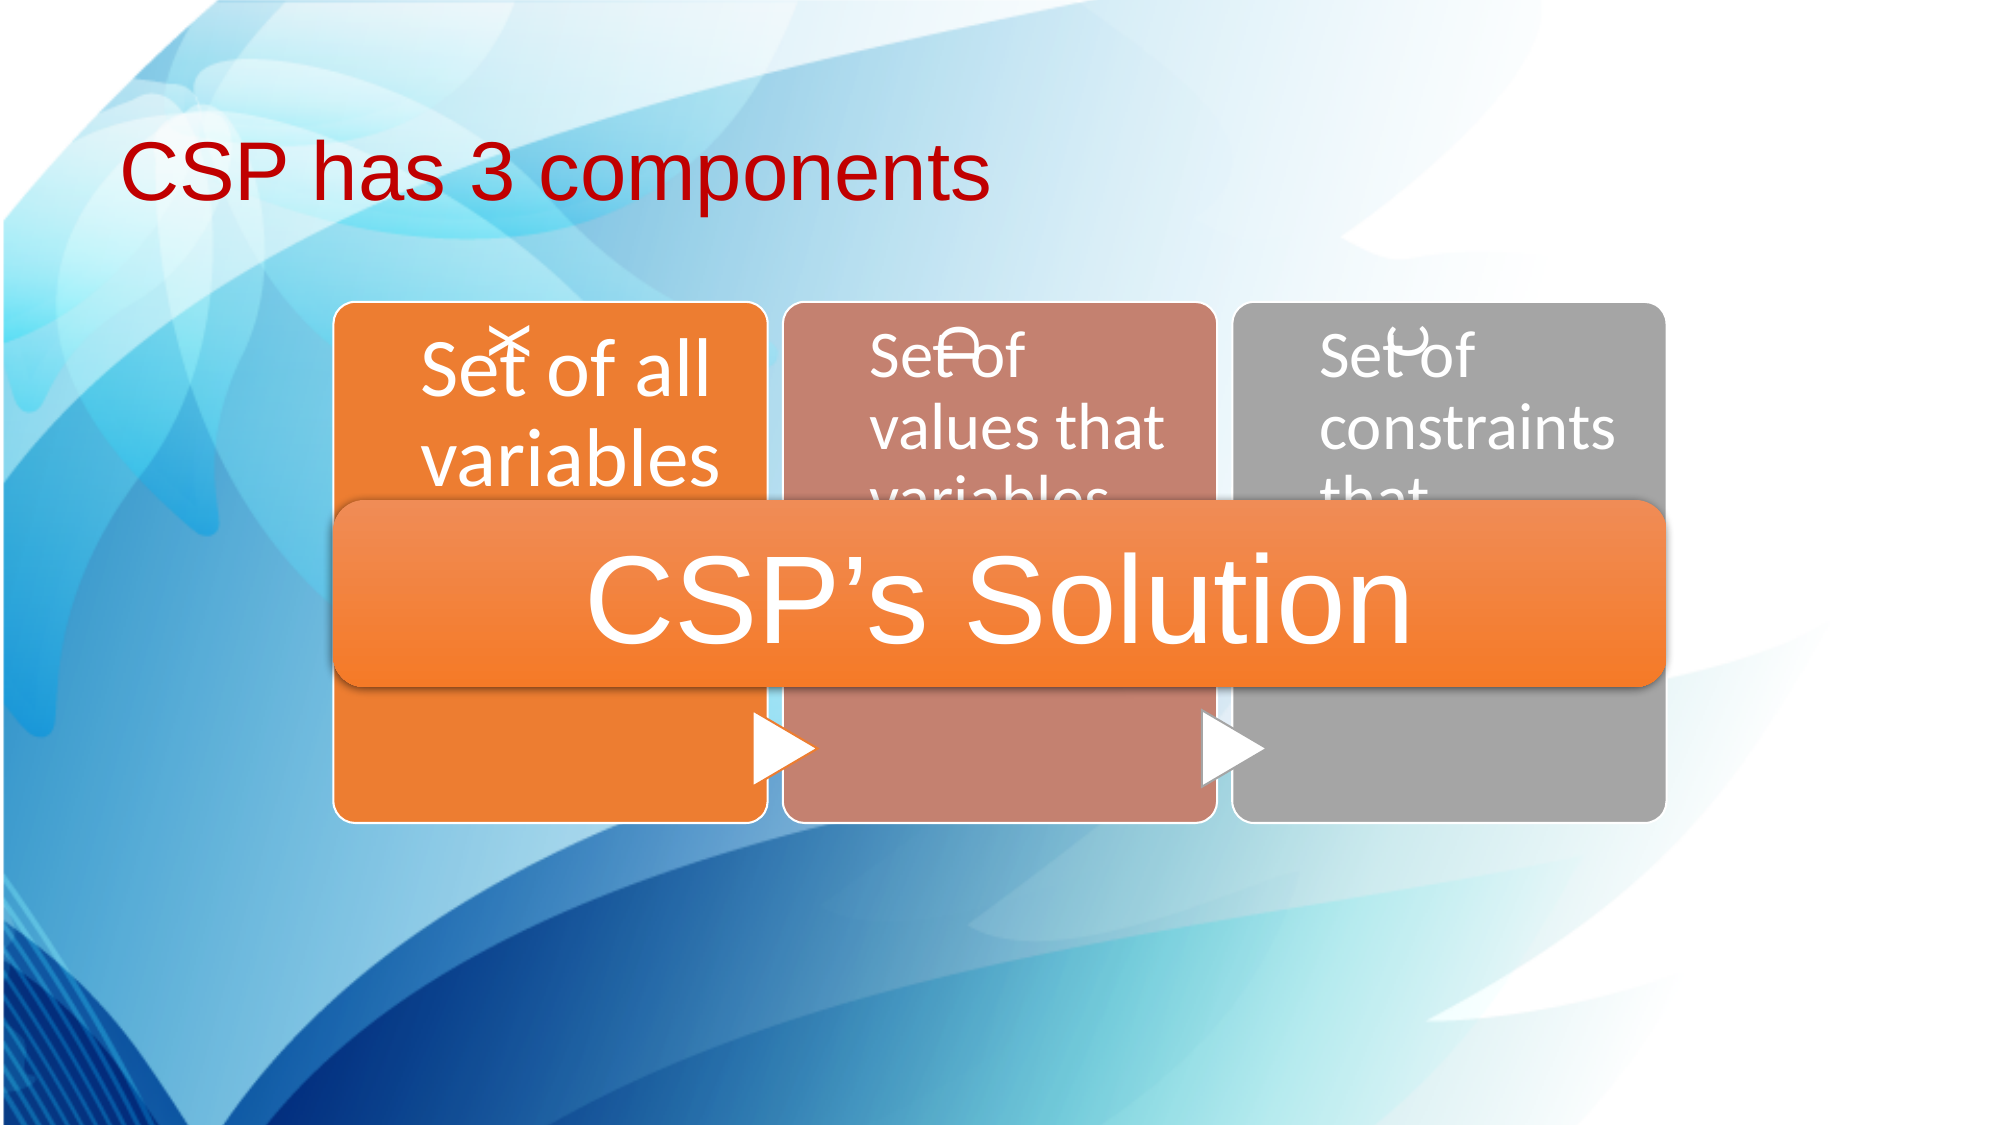

CSP has 3 components
X
Set of all variables
D
Set of values that variables are allowed to receive
C
Set of constraints that variables must satisfy
CSP’s Solution